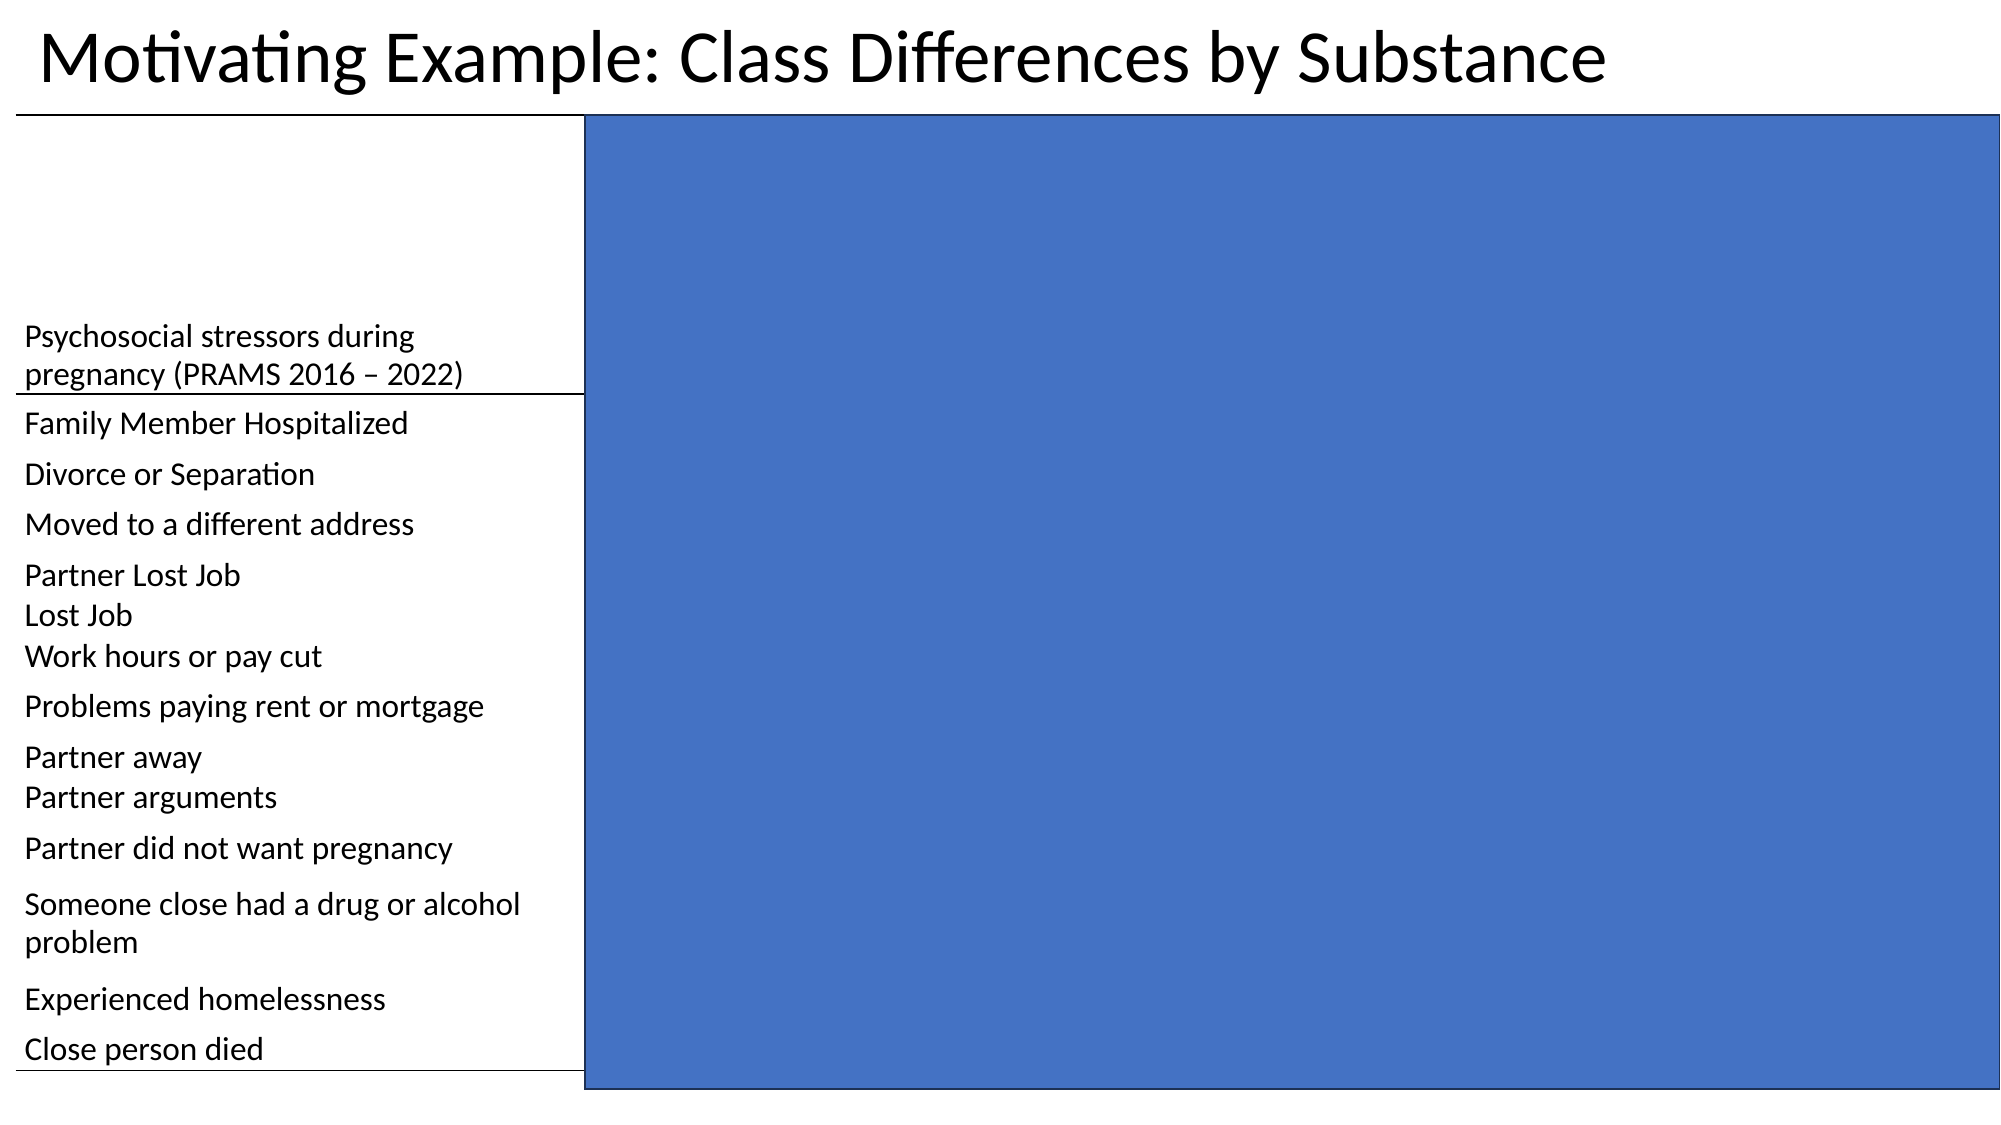

Motivating Example: Class Differences by Substance
| Psychosocial stressors during pregnancy (PRAMS 2016 – 2022) | Class 1: Family member illness and death N = 858 (16.31%) | Class 2: Multiple overlapping adversity N = 275 (5.23%) | Class 3: Financial insecurity N = 591 (11.22%) | Class 4: Residential Instability and Family Conflict N = 455 (8.65%) | Class 5: Low Material Hardship N = 3083 (58.59%) |
| --- | --- | --- | --- | --- | --- |
| Family Member Hospitalized | 0.782 | 0.62 | 0.172 | 0.14 | 0.092 |
| Divorce or Separation | 0.042 | 0.371 | 0.041 | 0.286 | 0.009 |
| Moved to a different address | 0.434 | 0.812 | 0.504 | 0.526 | 0.281 |
| Partner Lost Job | 0.044 | 0.567 | 0.389 | 0.075 | 0.013 |
| Lost Job | 0.027 | 0.571 | 0.272 | 0.127 | 0.018 |
| Work hours or pay cut | 0.103 | 0.579 | 0.706 | 0.027 | 0.036 |
| Problems paying rent or mortgage | 0.083 | 0.849 | 0.506 | 0.343 | 0.026 |
| Partner away | 0.08 | 0.1 | 0.054 | 0.086 | 0.039 |
| Partner arguments | 0.163 | 0.718 | 0.356 | 0.736 | 0.069 |
| Partner did not want pregnancy | 0.045 | 0.269 | 0.05 | 0.318 | 0.009 |
| Someone close had a drug or alcohol problem | 0.199 | 0.6 | 0.091 | 0.332 | 0.025 |
| Experienced homelessness | 0.001 | 0.296 | 0.017 | 0.034 | 0.002 |
| Close person died | 0.703 | 0.575 | 0.105 | 0.103 | 0.055 |